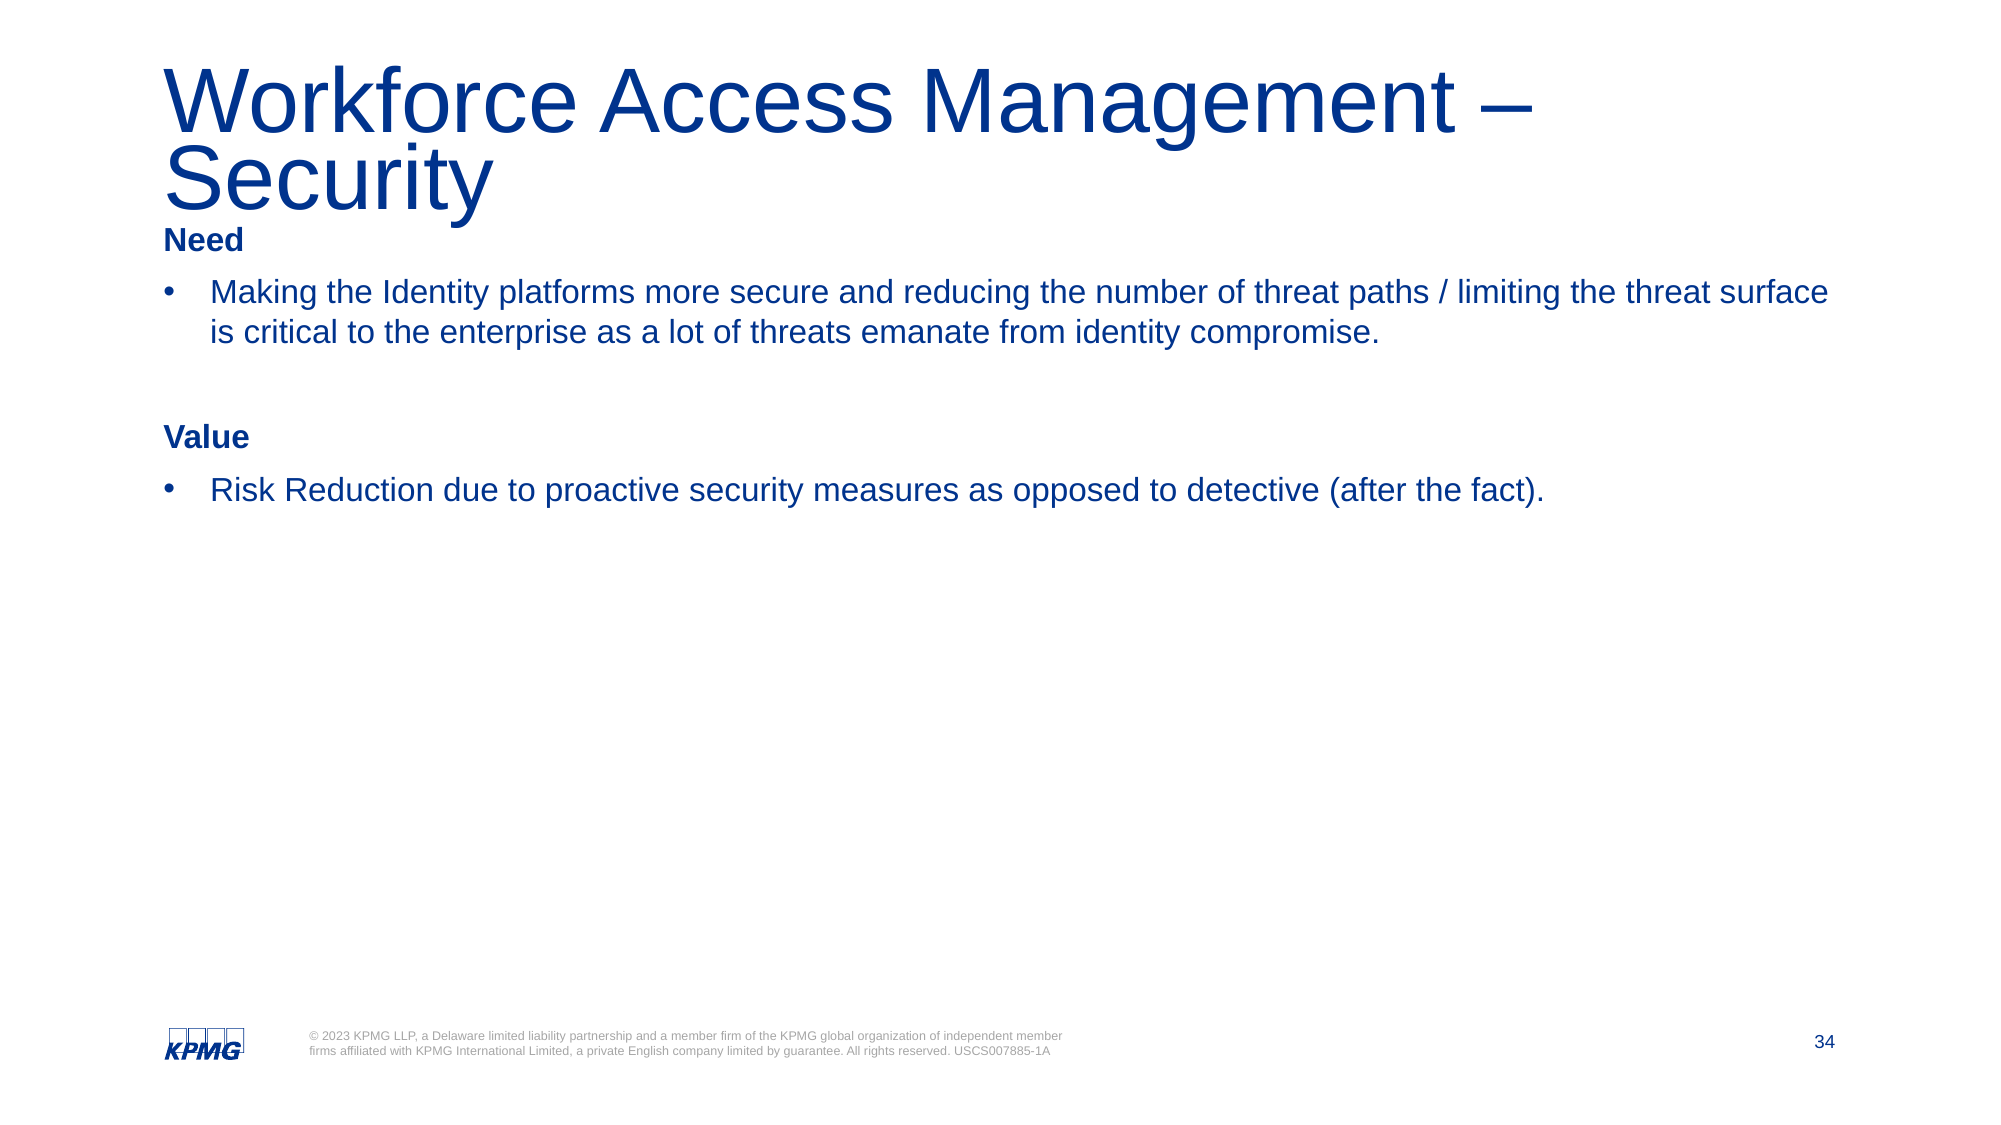

# Workforce Access Management – Security
Need
Making the Identity platforms more secure and reducing the number of threat paths / limiting the threat surface is critical to the enterprise as a lot of threats emanate from identity compromise.

Value
Risk Reduction due to proactive security measures as opposed to detective (after the fact).